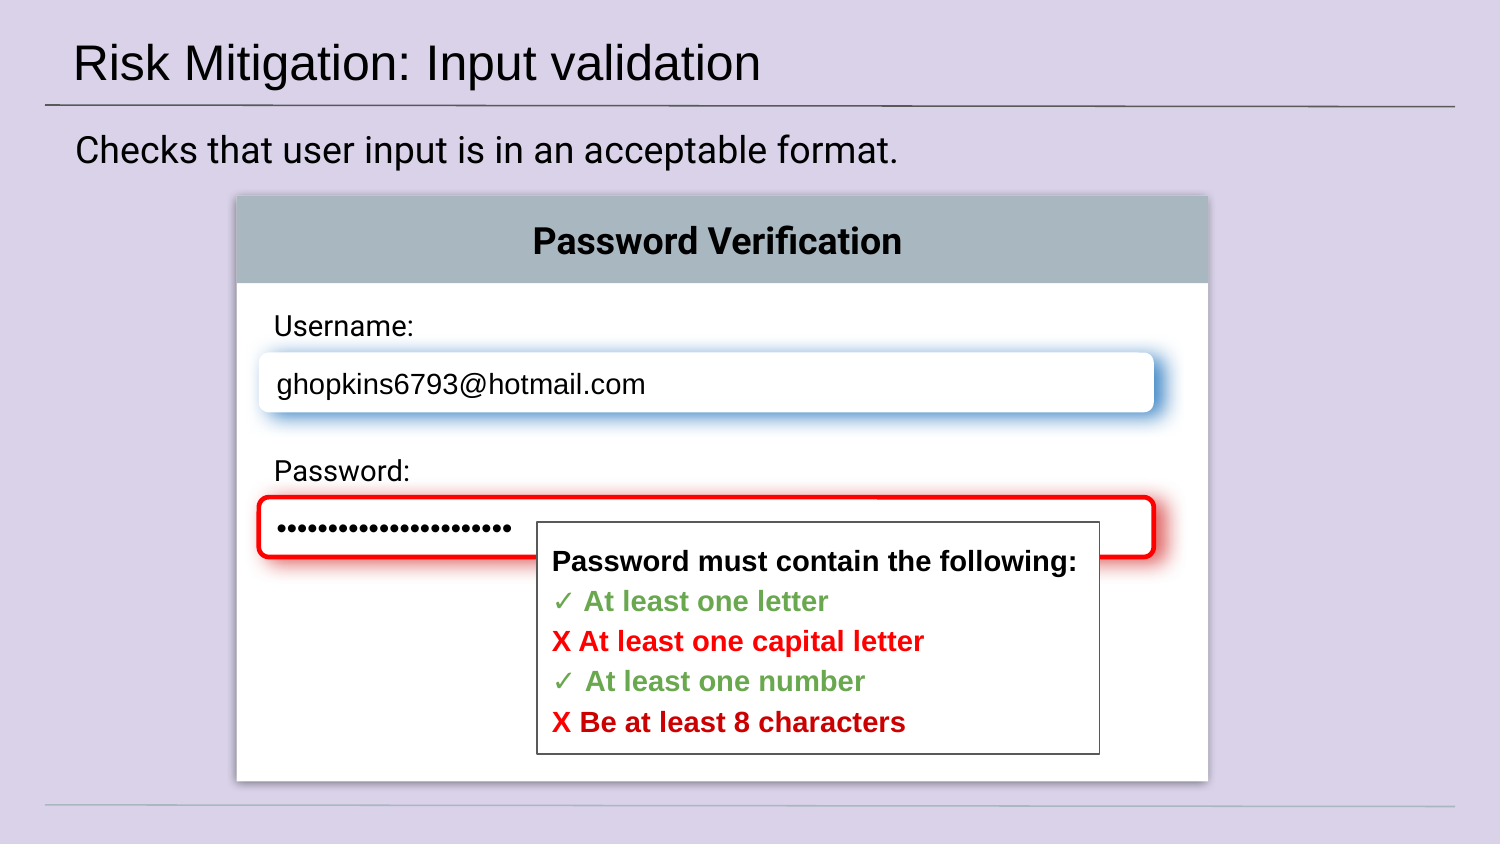

# Risk Mitigation: Input validation

Checks that user input is in an acceptable format.
Password Verification

Username:
ghopkins6793@hotmail.com
Password:
•••••••••••••••••••••••
Password must contain the following:
✓ At least one letter
X At least one capital letter
✓ At least one number
X Be at least 8 characters